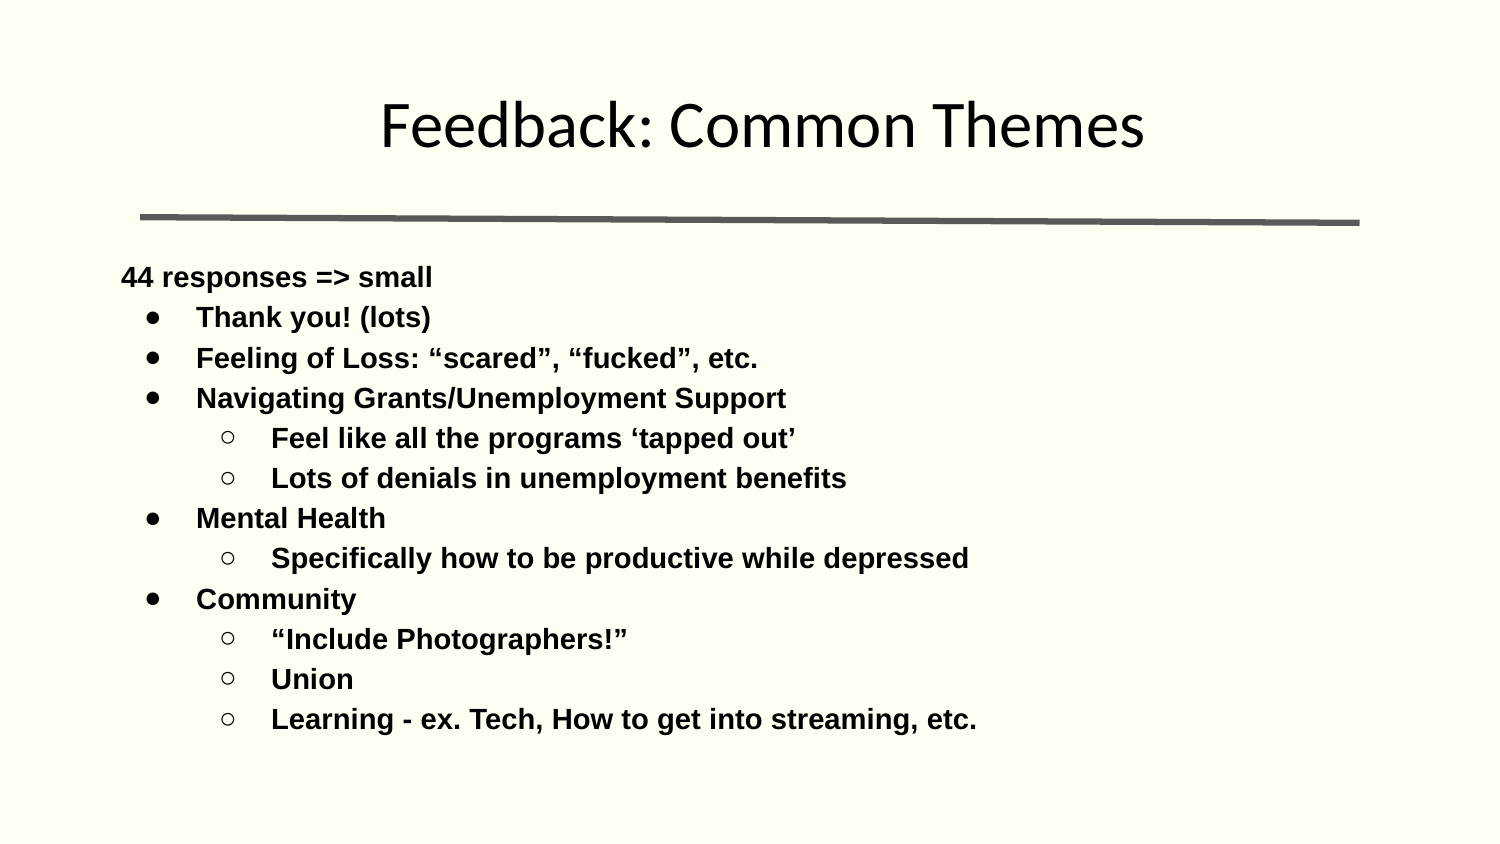

Feedback: Common Themes
44 responses => small
Thank you! (lots)
Feeling of Loss: “scared”, “fucked”, etc.
Navigating Grants/Unemployment Support
Feel like all the programs ‘tapped out’
Lots of denials in unemployment benefits
Mental Health
Specifically how to be productive while depressed
Community
“Include Photographers!”
Union
Learning - ex. Tech, How to get into streaming, etc.